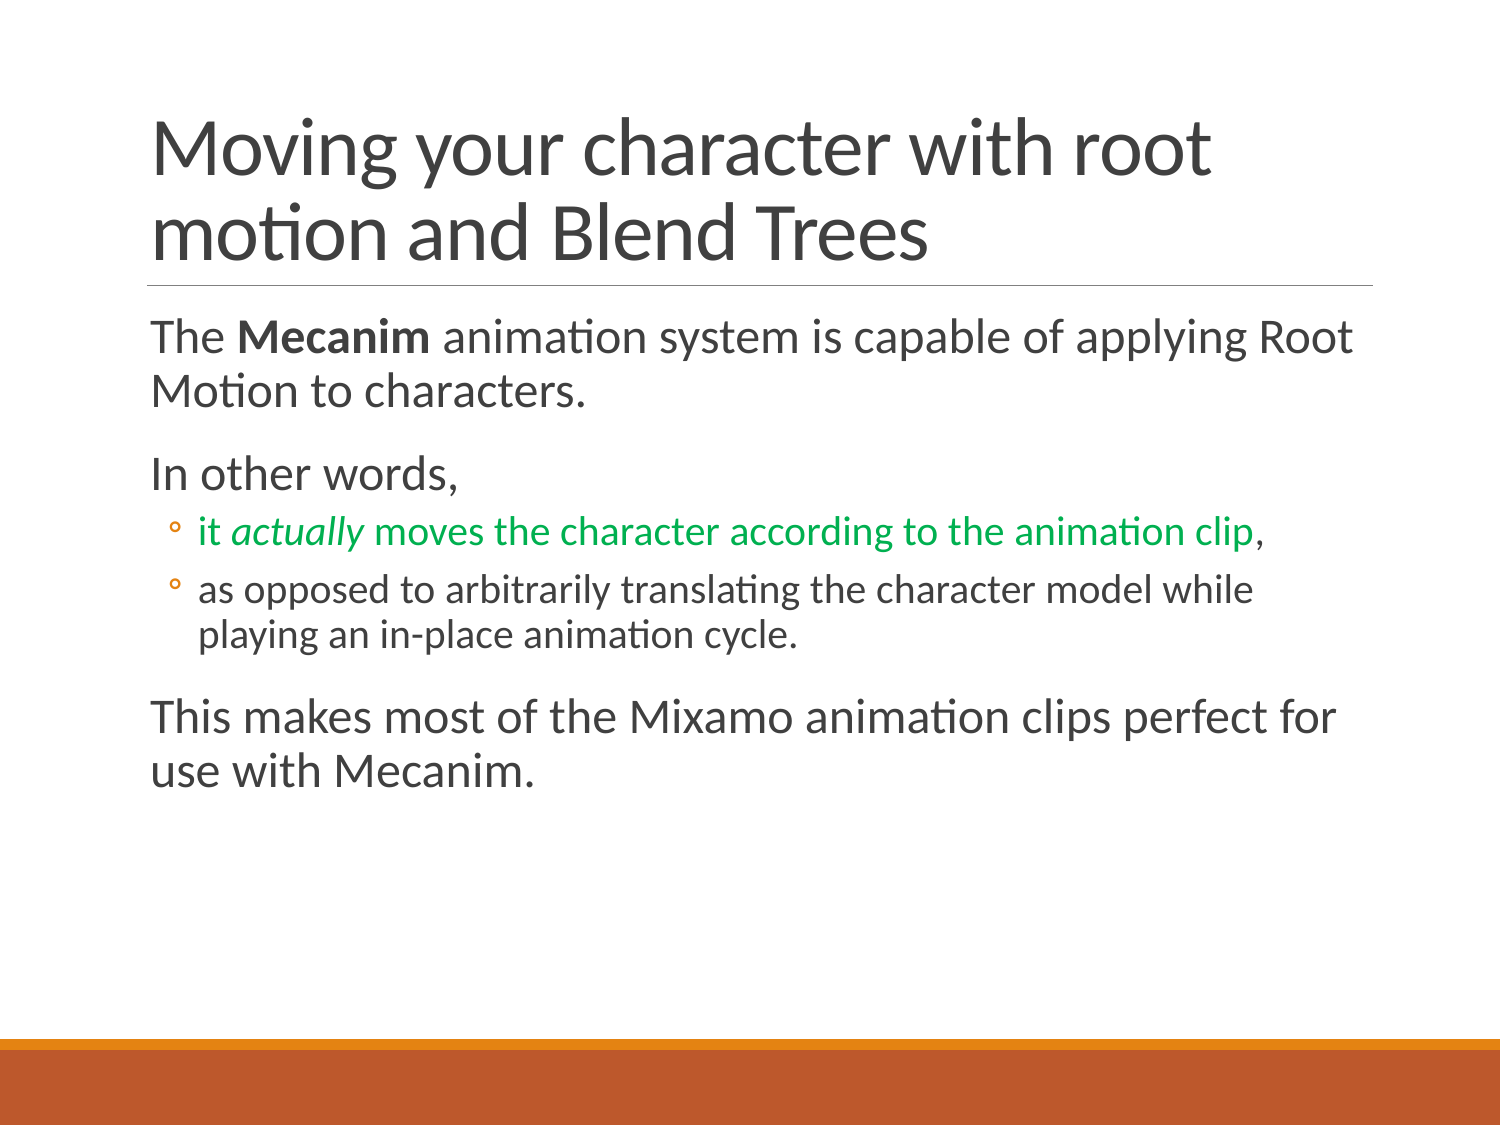

# Moving your character with root motion and Blend Trees
The Mecanim animation system is capable of applying Root Motion to characters.
In other words,
it actually moves the character according to the animation clip,
as opposed to arbitrarily translating the character model while playing an in-place animation cycle.
This makes most of the Mixamo animation clips perfect for use with Mecanim.